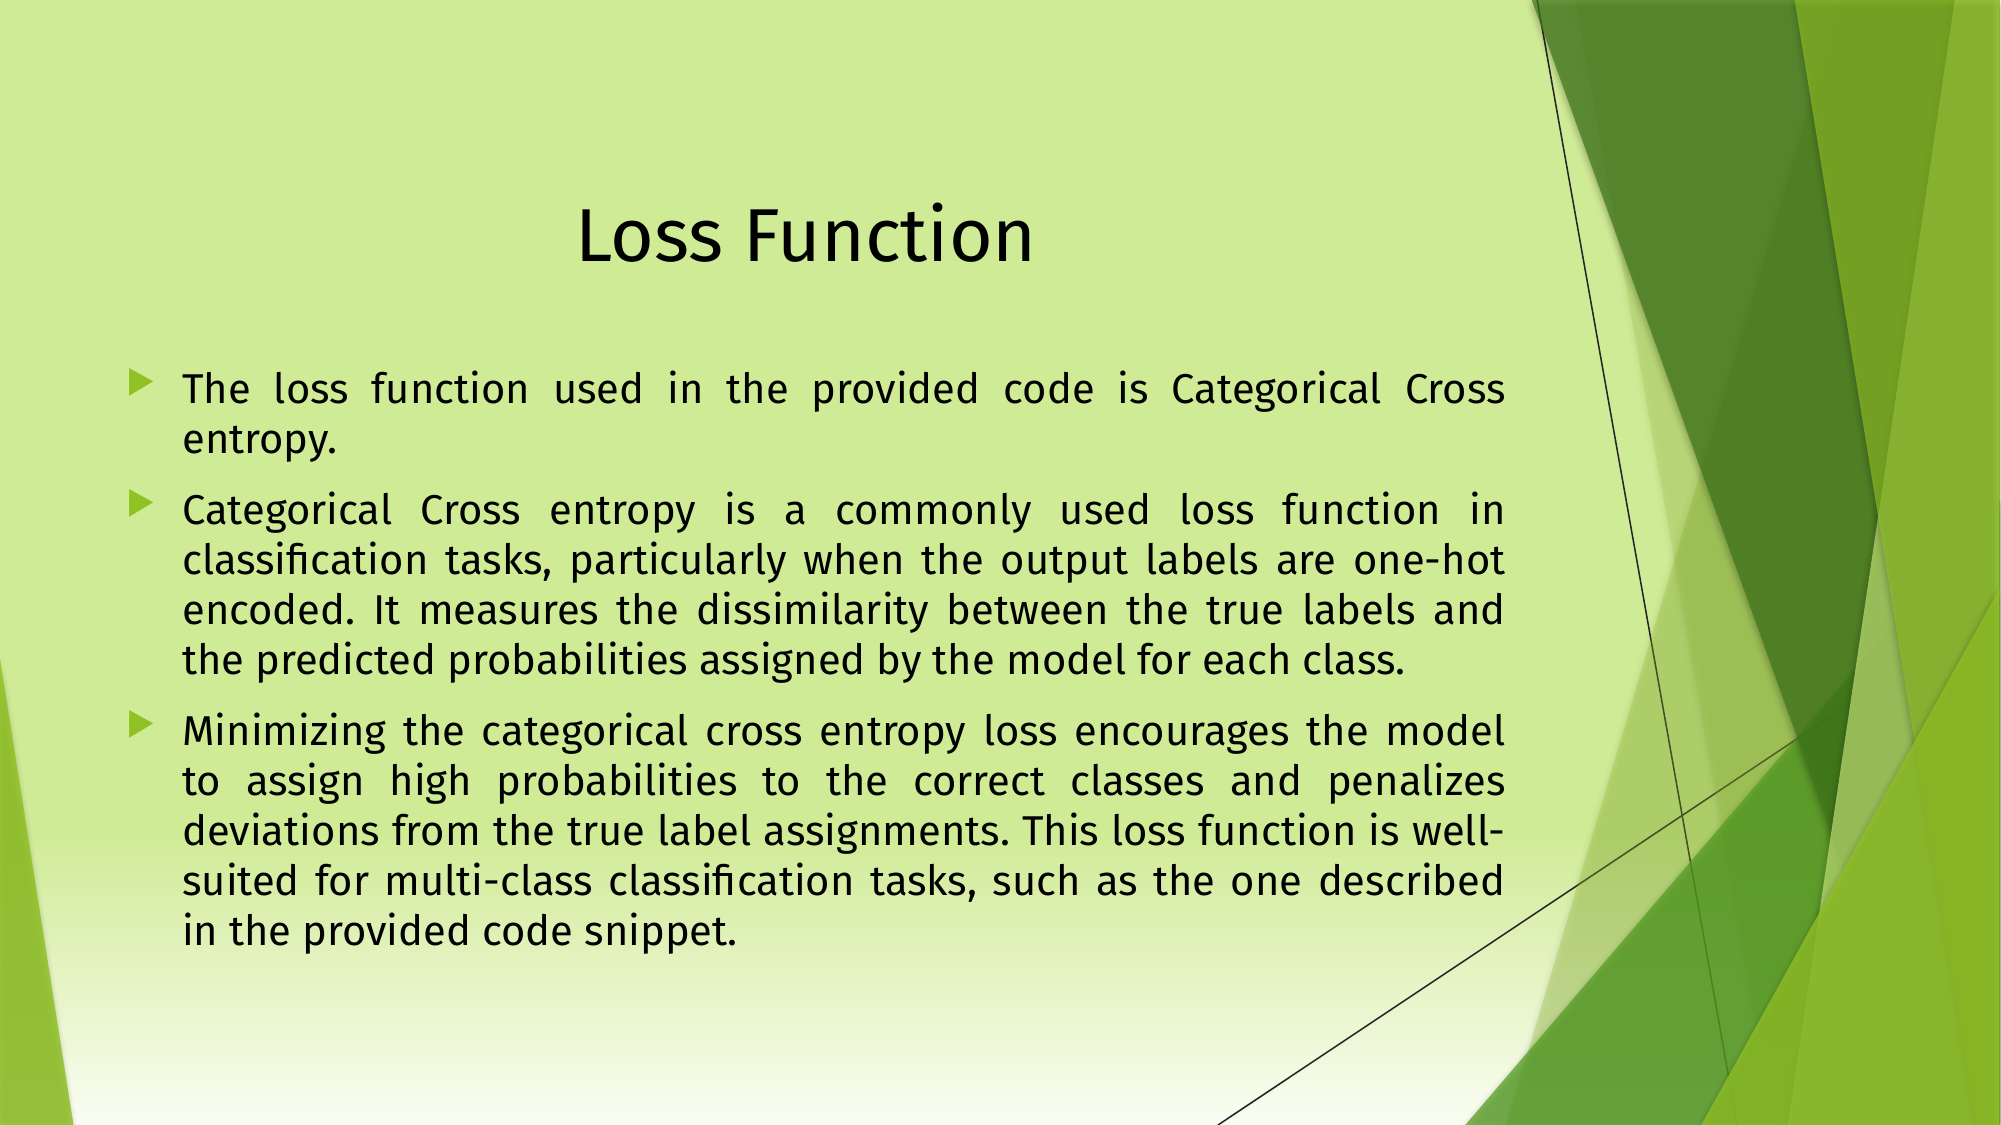

# Loss Function
The loss function used in the provided code is Categorical Cross entropy.
Categorical Cross entropy is a commonly used loss function in classification tasks, particularly when the output labels are one-hot encoded. It measures the dissimilarity between the true labels and the predicted probabilities assigned by the model for each class.
Minimizing the categorical cross entropy loss encourages the model to assign high probabilities to the correct classes and penalizes deviations from the true label assignments. This loss function is well-suited for multi-class classification tasks, such as the one described in the provided code snippet.